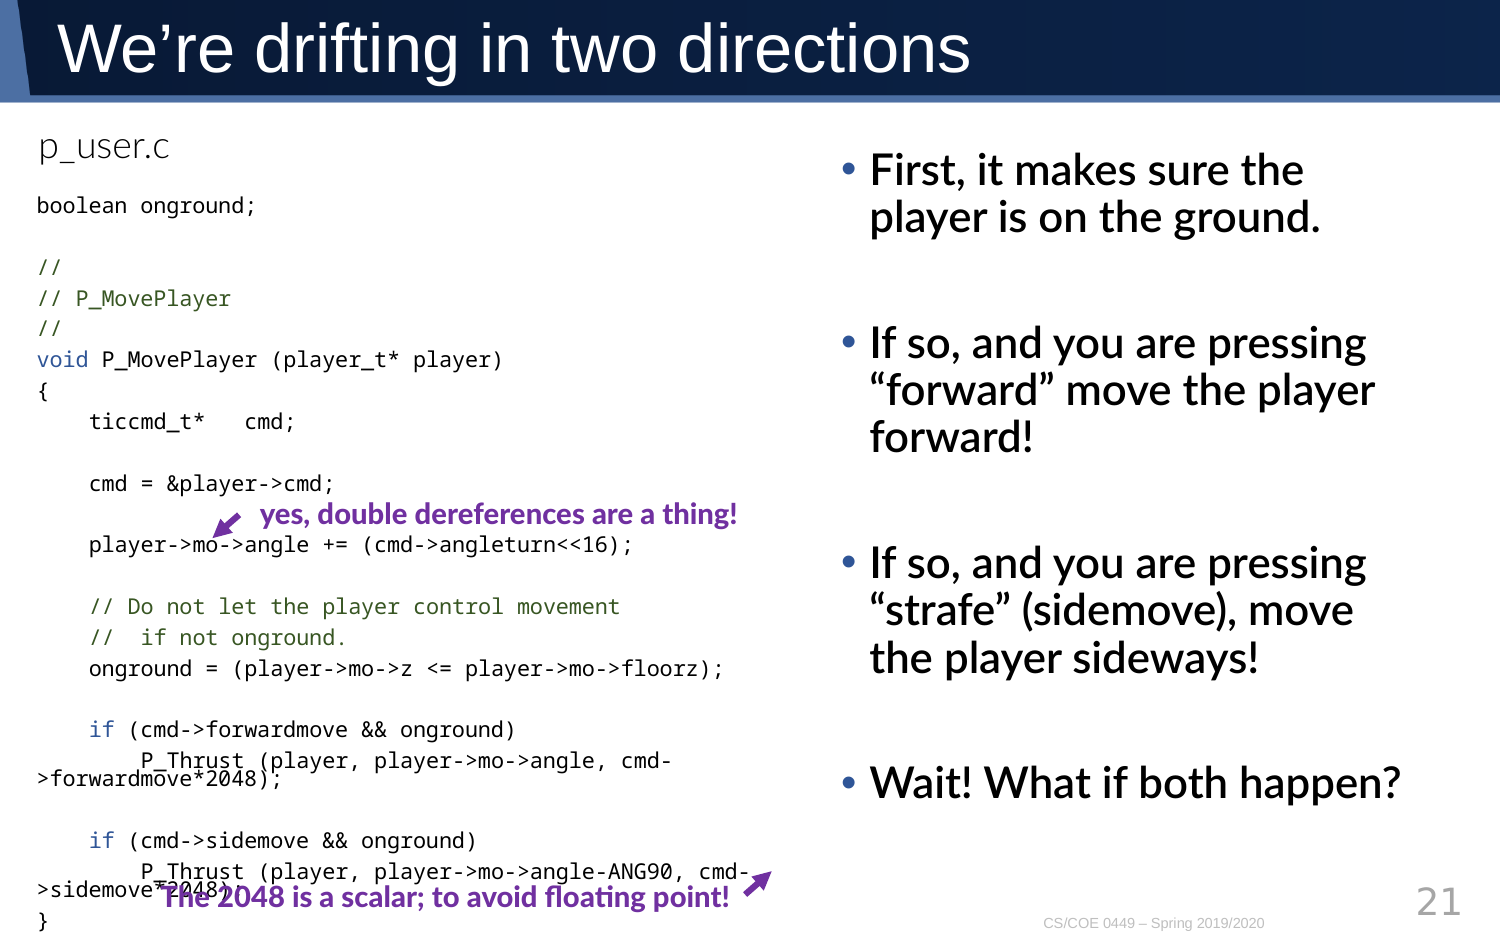

# We’re drifting in two directions
p_user.c
First, it makes sure the player is on the ground.

If so, and you are pressing “forward” move the player forward!

If so, and you are pressing “strafe” (sidemove), move the player sideways!

Wait! What if both happen?
boolean onground;

//
// P_MovePlayer
//
void P_MovePlayer (player_t* player)
{
    ticcmd_t*   cmd;

    cmd = &player->cmd;

    player->mo->angle += (cmd->angleturn<<16);

    // Do not let the player control movement
    //  if not onground.
    onground = (player->mo->z <= player->mo->floorz);

    if (cmd->forwardmove && onground)
        P_Thrust (player, player->mo->angle, cmd->forwardmove*2048);

    if (cmd->sidemove && onground)
        P_Thrust (player, player->mo->angle-ANG90, cmd->sidemove*2048);
}
yes, double dereferences are a thing!
The 2048 is a scalar; to avoid floating point!
21
CS/COE 0449 – Spring 2019/2020